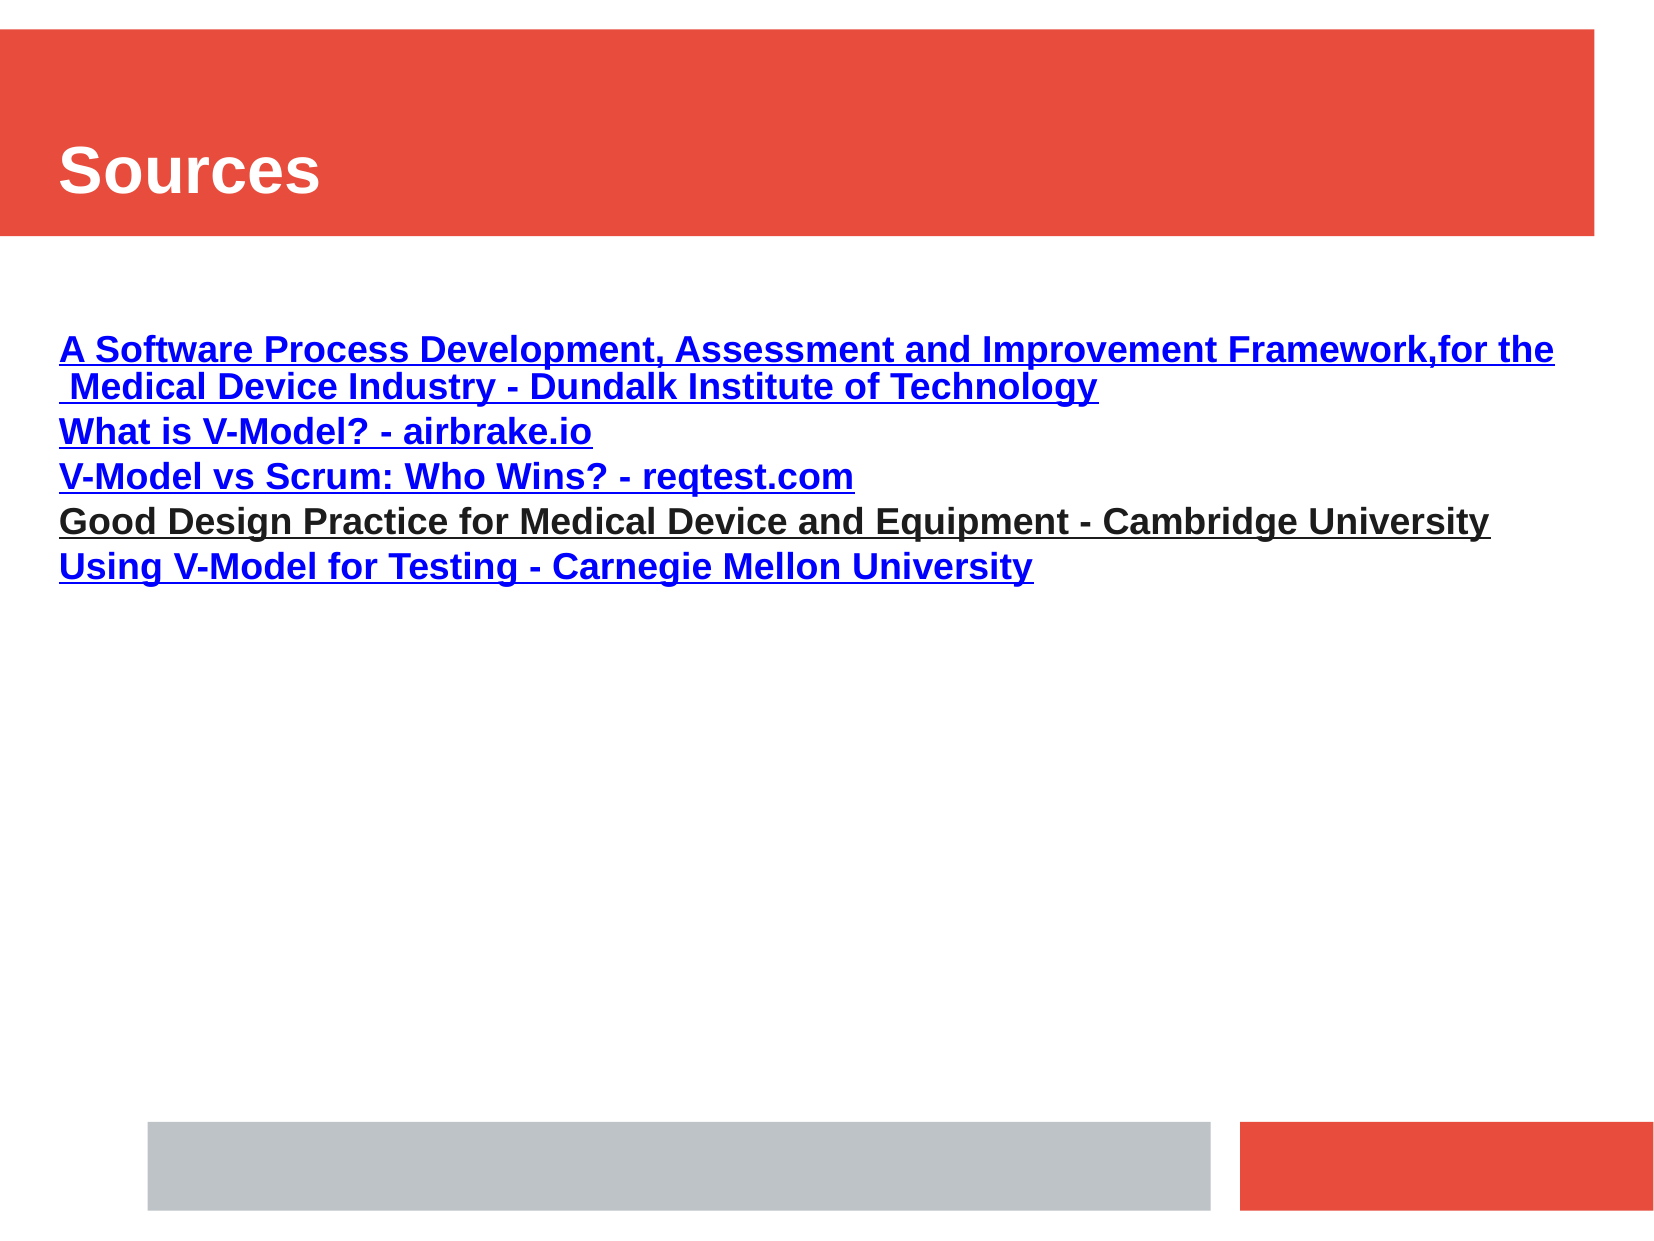

Sources
A Software Process Development, Assessment and Improvement Framework,for the Medical Device Industry - Dundalk Institute of Technology
What is V-Model? - airbrake.io
V-Model vs Scrum: Who Wins? - reqtest.com
Good Design Practice for Medical Device and Equipment - Cambridge University
Using V-Model for Testing - Carnegie Mellon University